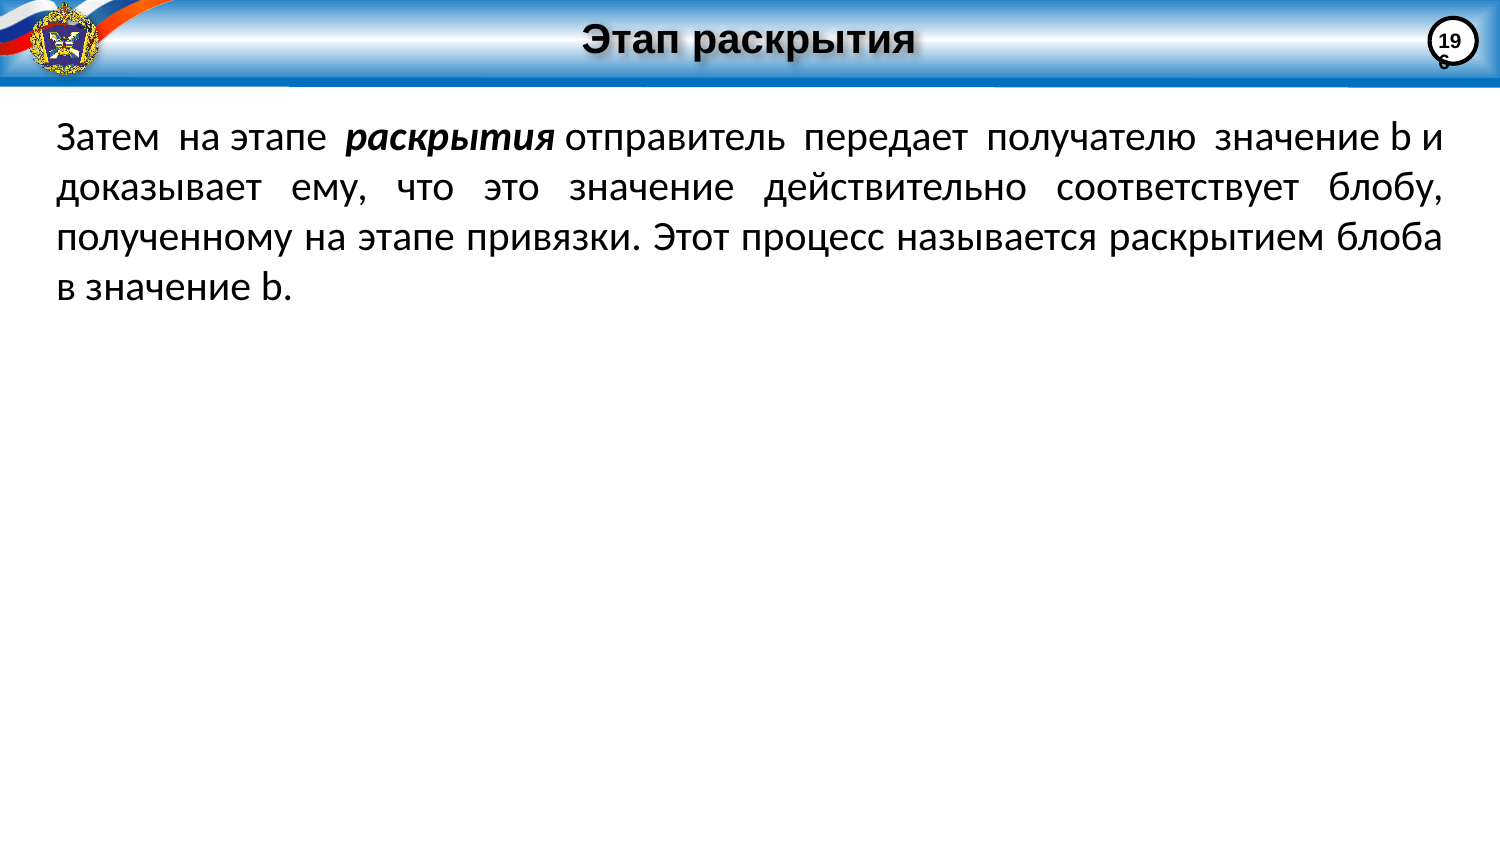

196
# Этап раскрытия
Затем на этапе раскрытия отправитель передает получателю значение b и доказывает ему, что это значение действительно соответствует блобу, полученному на этапе привязки. Этот процесс называется раскрытием блоба в значение b.